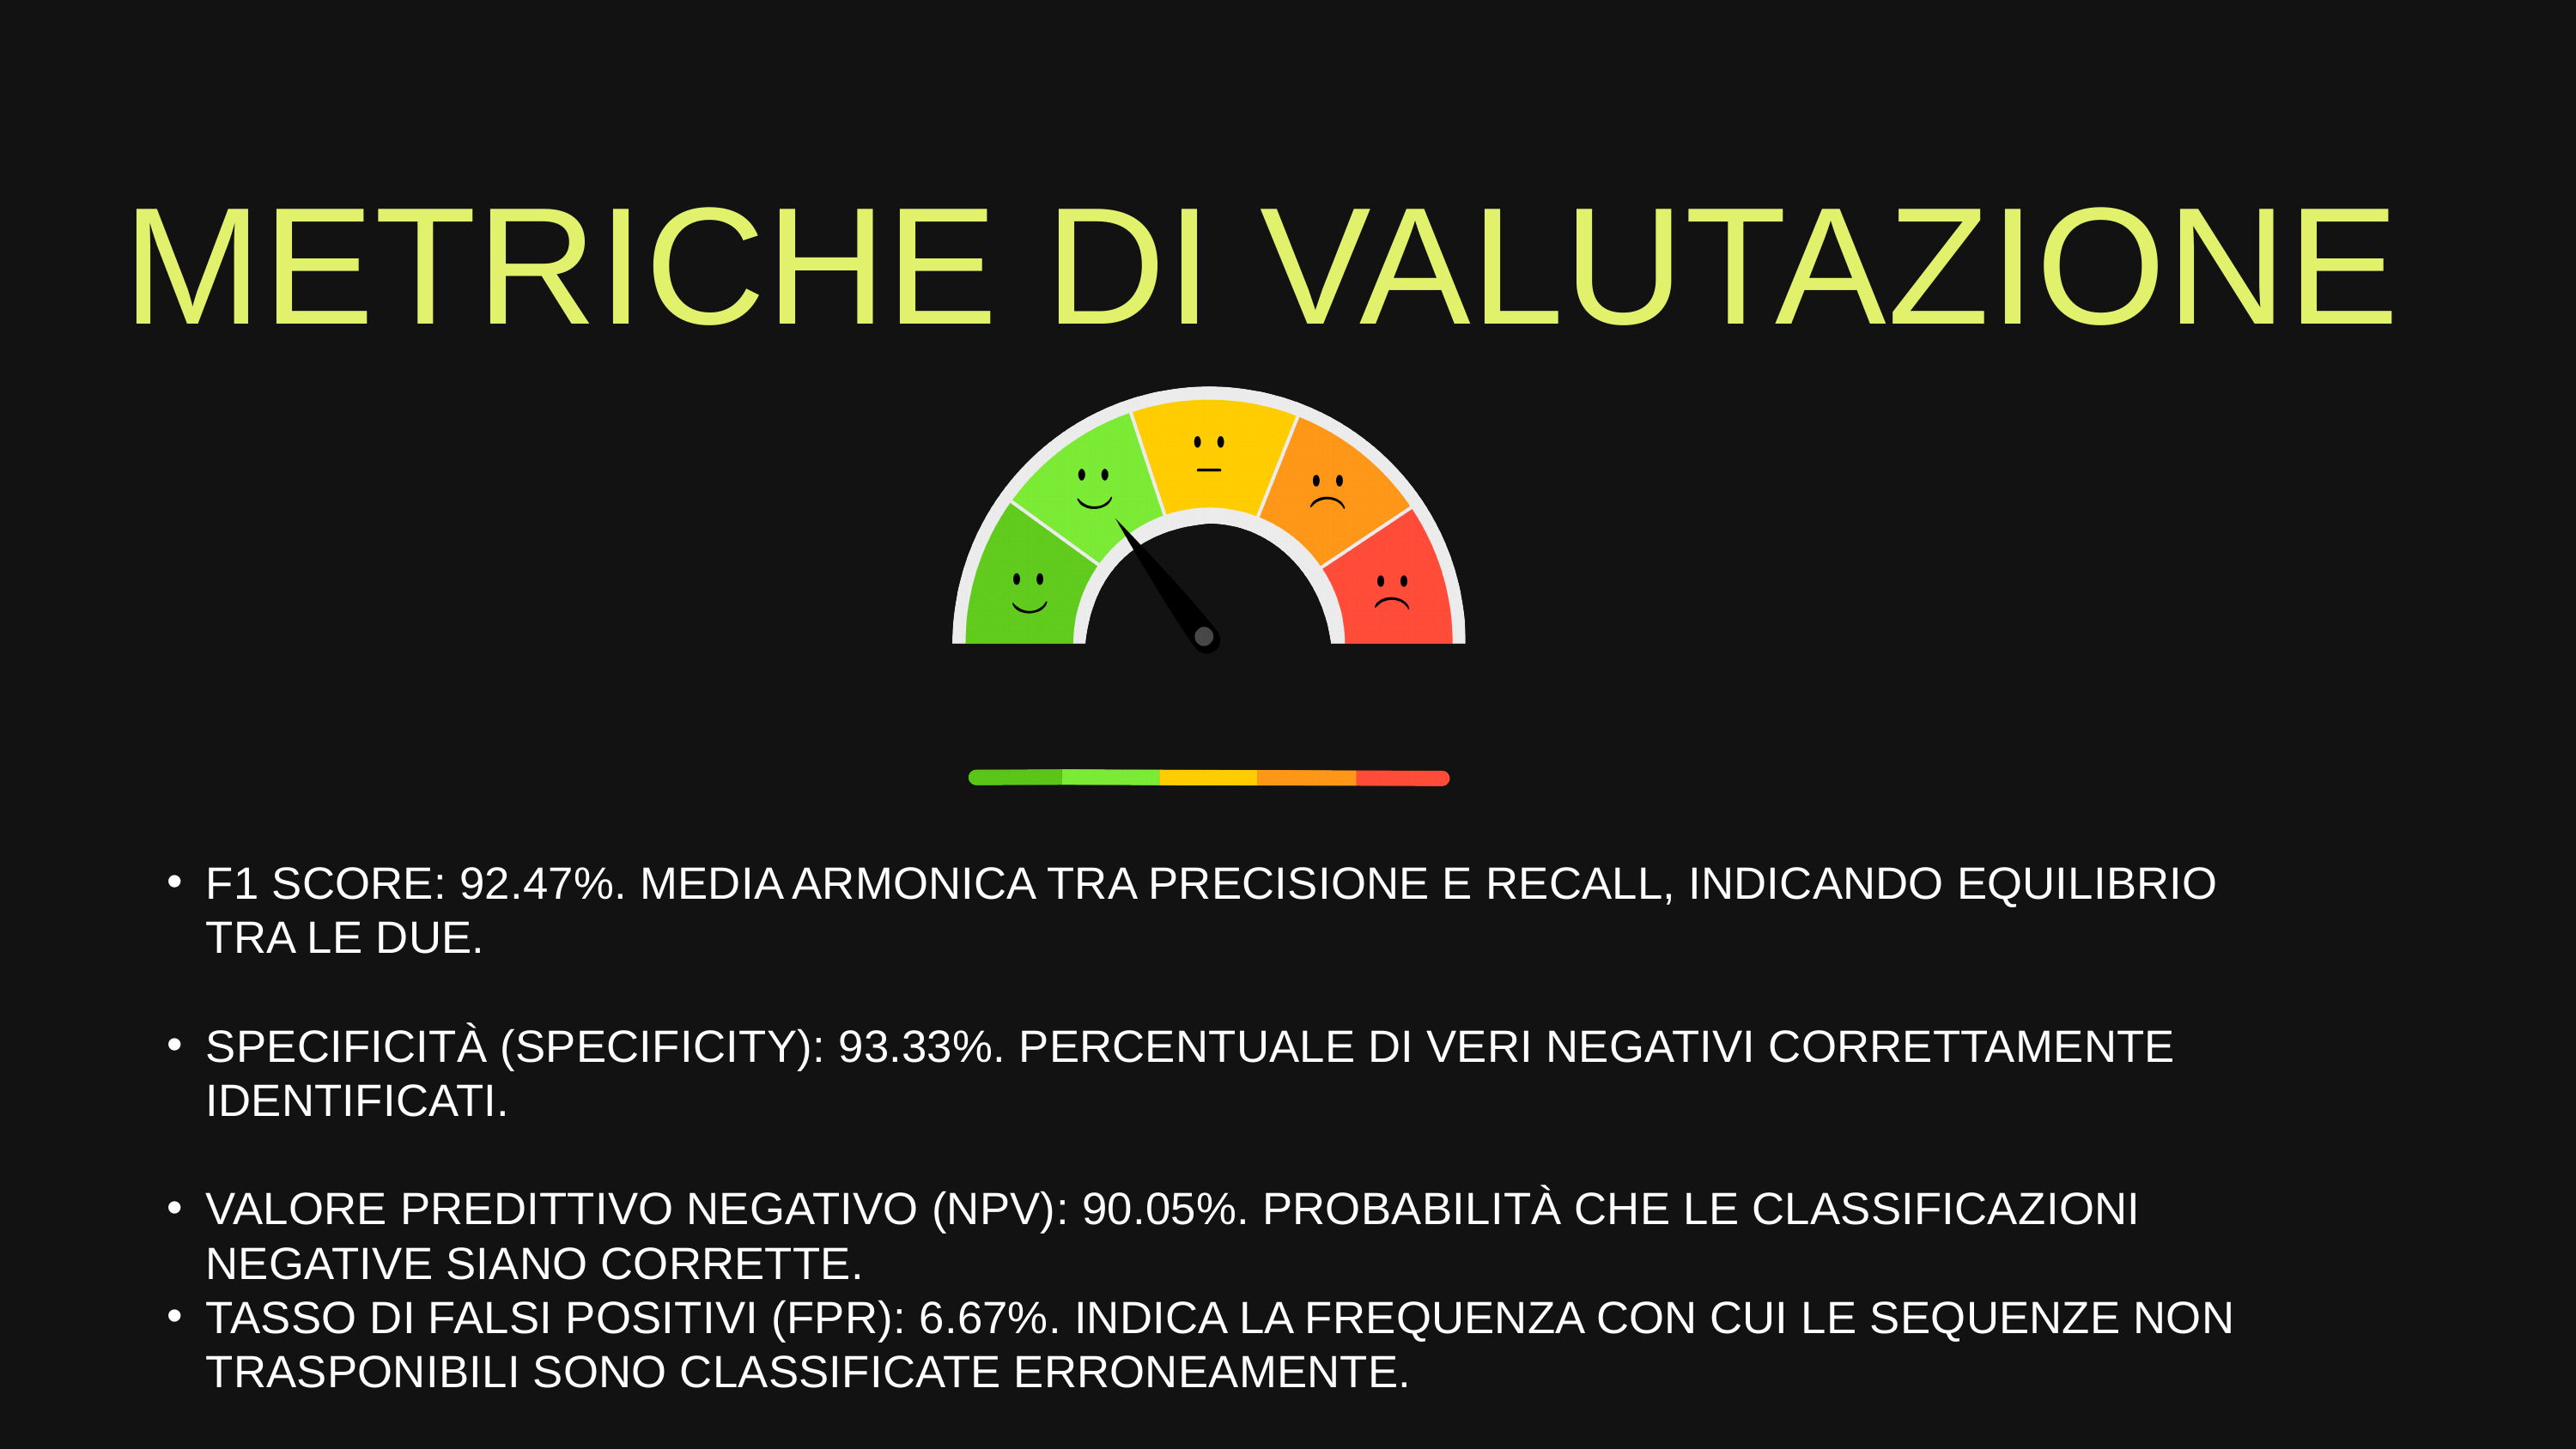

METRICHE DI VALUTAZIONE

F1 SCORE: 92.47%. MEDIA ARMONICA TRA PRECISIONE E RECALL, INDICANDO EQUILIBRIO TRA LE DUE.

SPECIFICITÀ (SPECIFICITY): 93.33%. PERCENTUALE DI VERI NEGATIVI CORRETTAMENTE IDENTIFICATI.

VALORE PREDITTIVO NEGATIVO (NPV): 90.05%. PROBABILITÀ CHE LE CLASSIFICAZIONI NEGATIVE SIANO CORRETTE.
TASSO DI FALSI POSITIVI (FPR): 6.67%. INDICA LA FREQUENZA CON CUI LE SEQUENZE NON TRASPONIBILI SONO CLASSIFICATE ERRONEAMENTE.